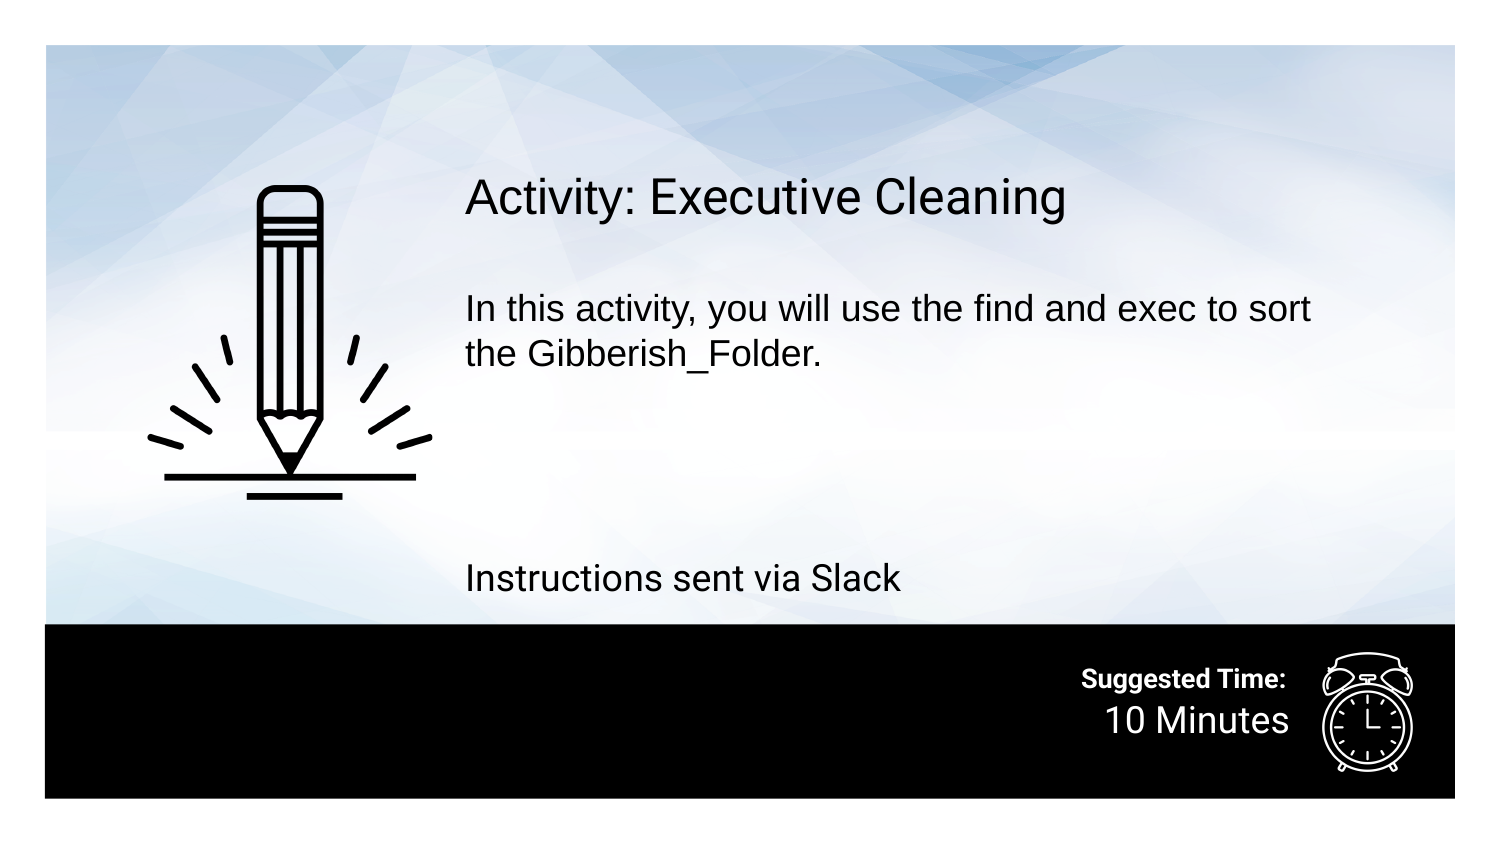

Activity: Executive Cleaning

In this activity, you will use the find and exec to sort the Gibberish_Folder.

Instructions sent via Slack
# 10 Minutes